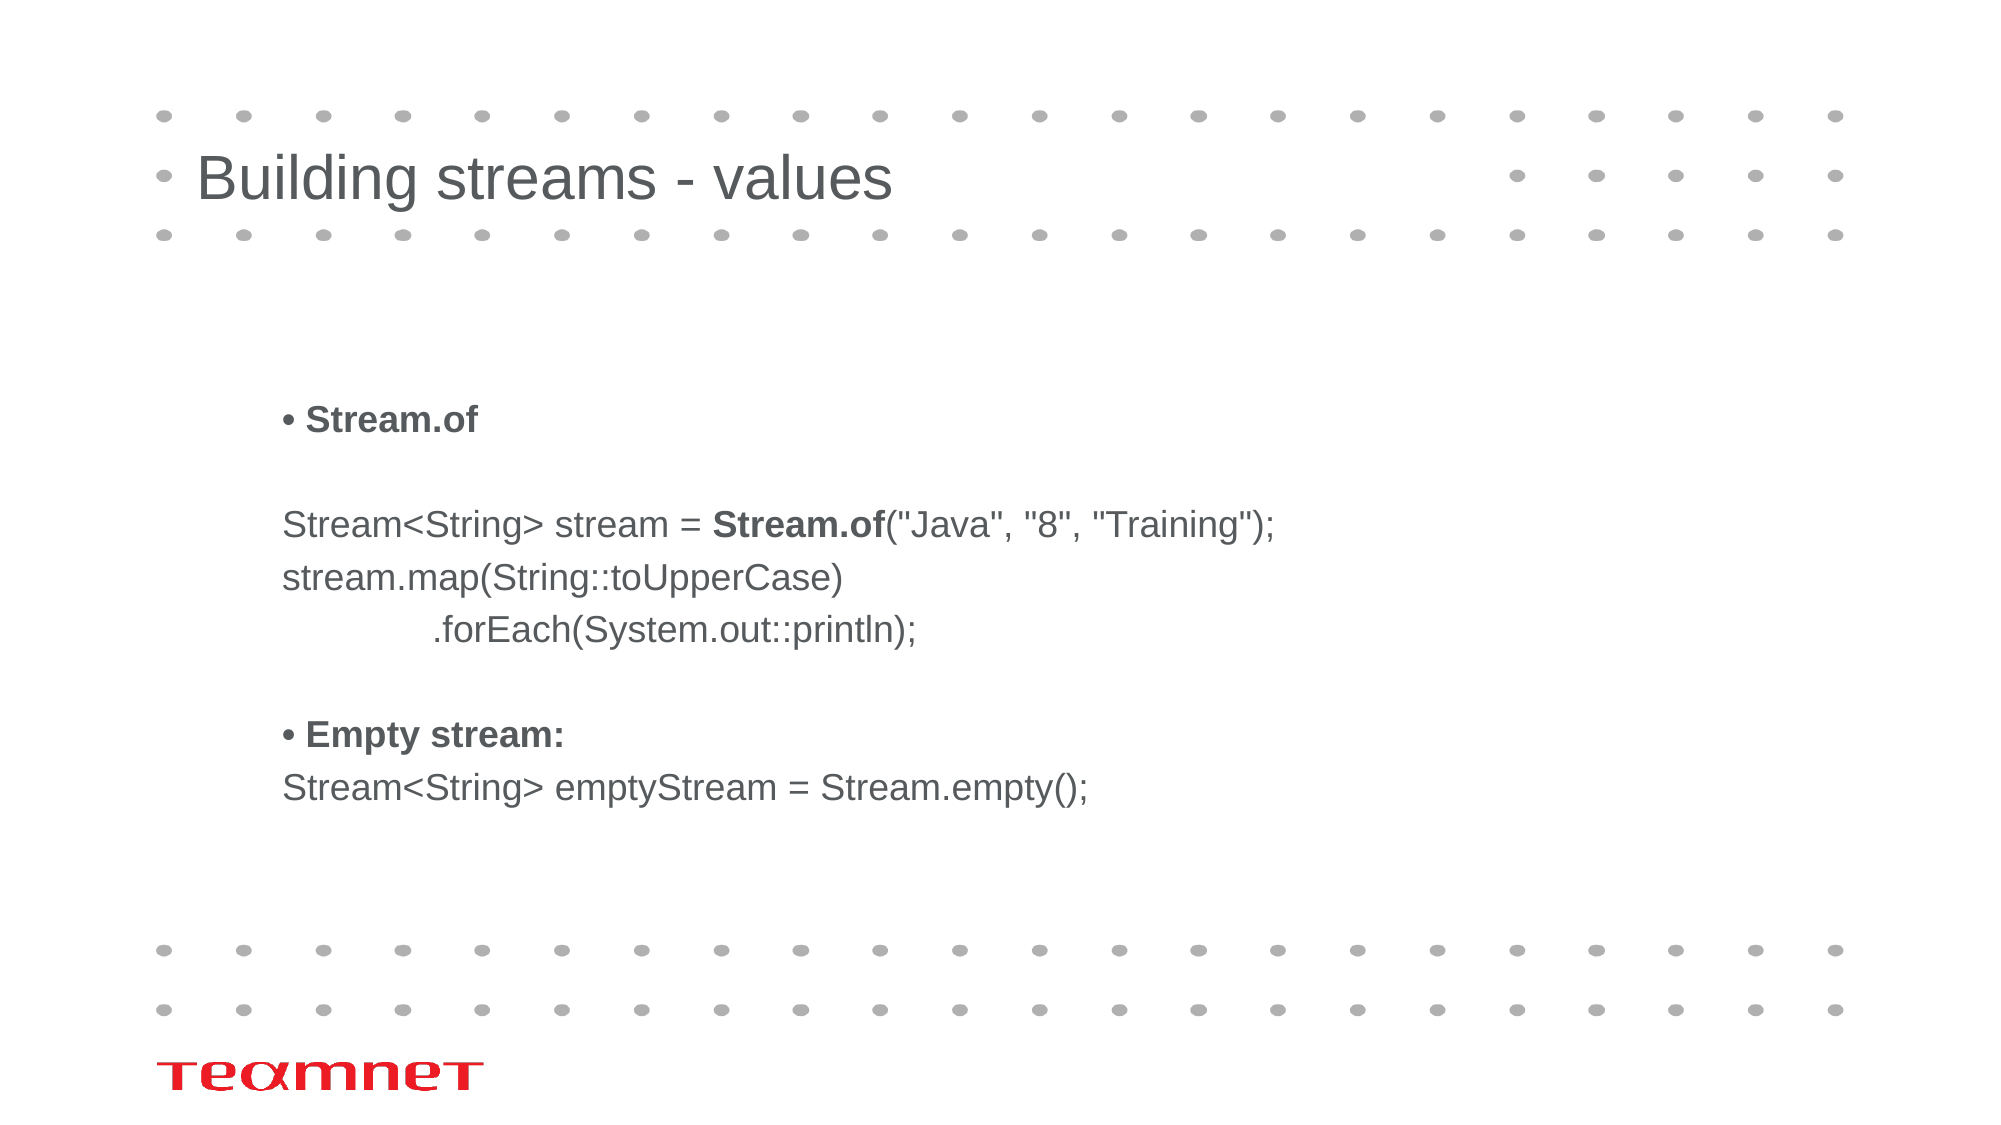

# Building streams - values
• Stream.of

Stream<String> stream = Stream.of("Java", "8", "Training");
stream.map(String::toUpperCase)
	.forEach(System.out::println);

• Empty stream:
Stream<String> emptyStream = Stream.empty();